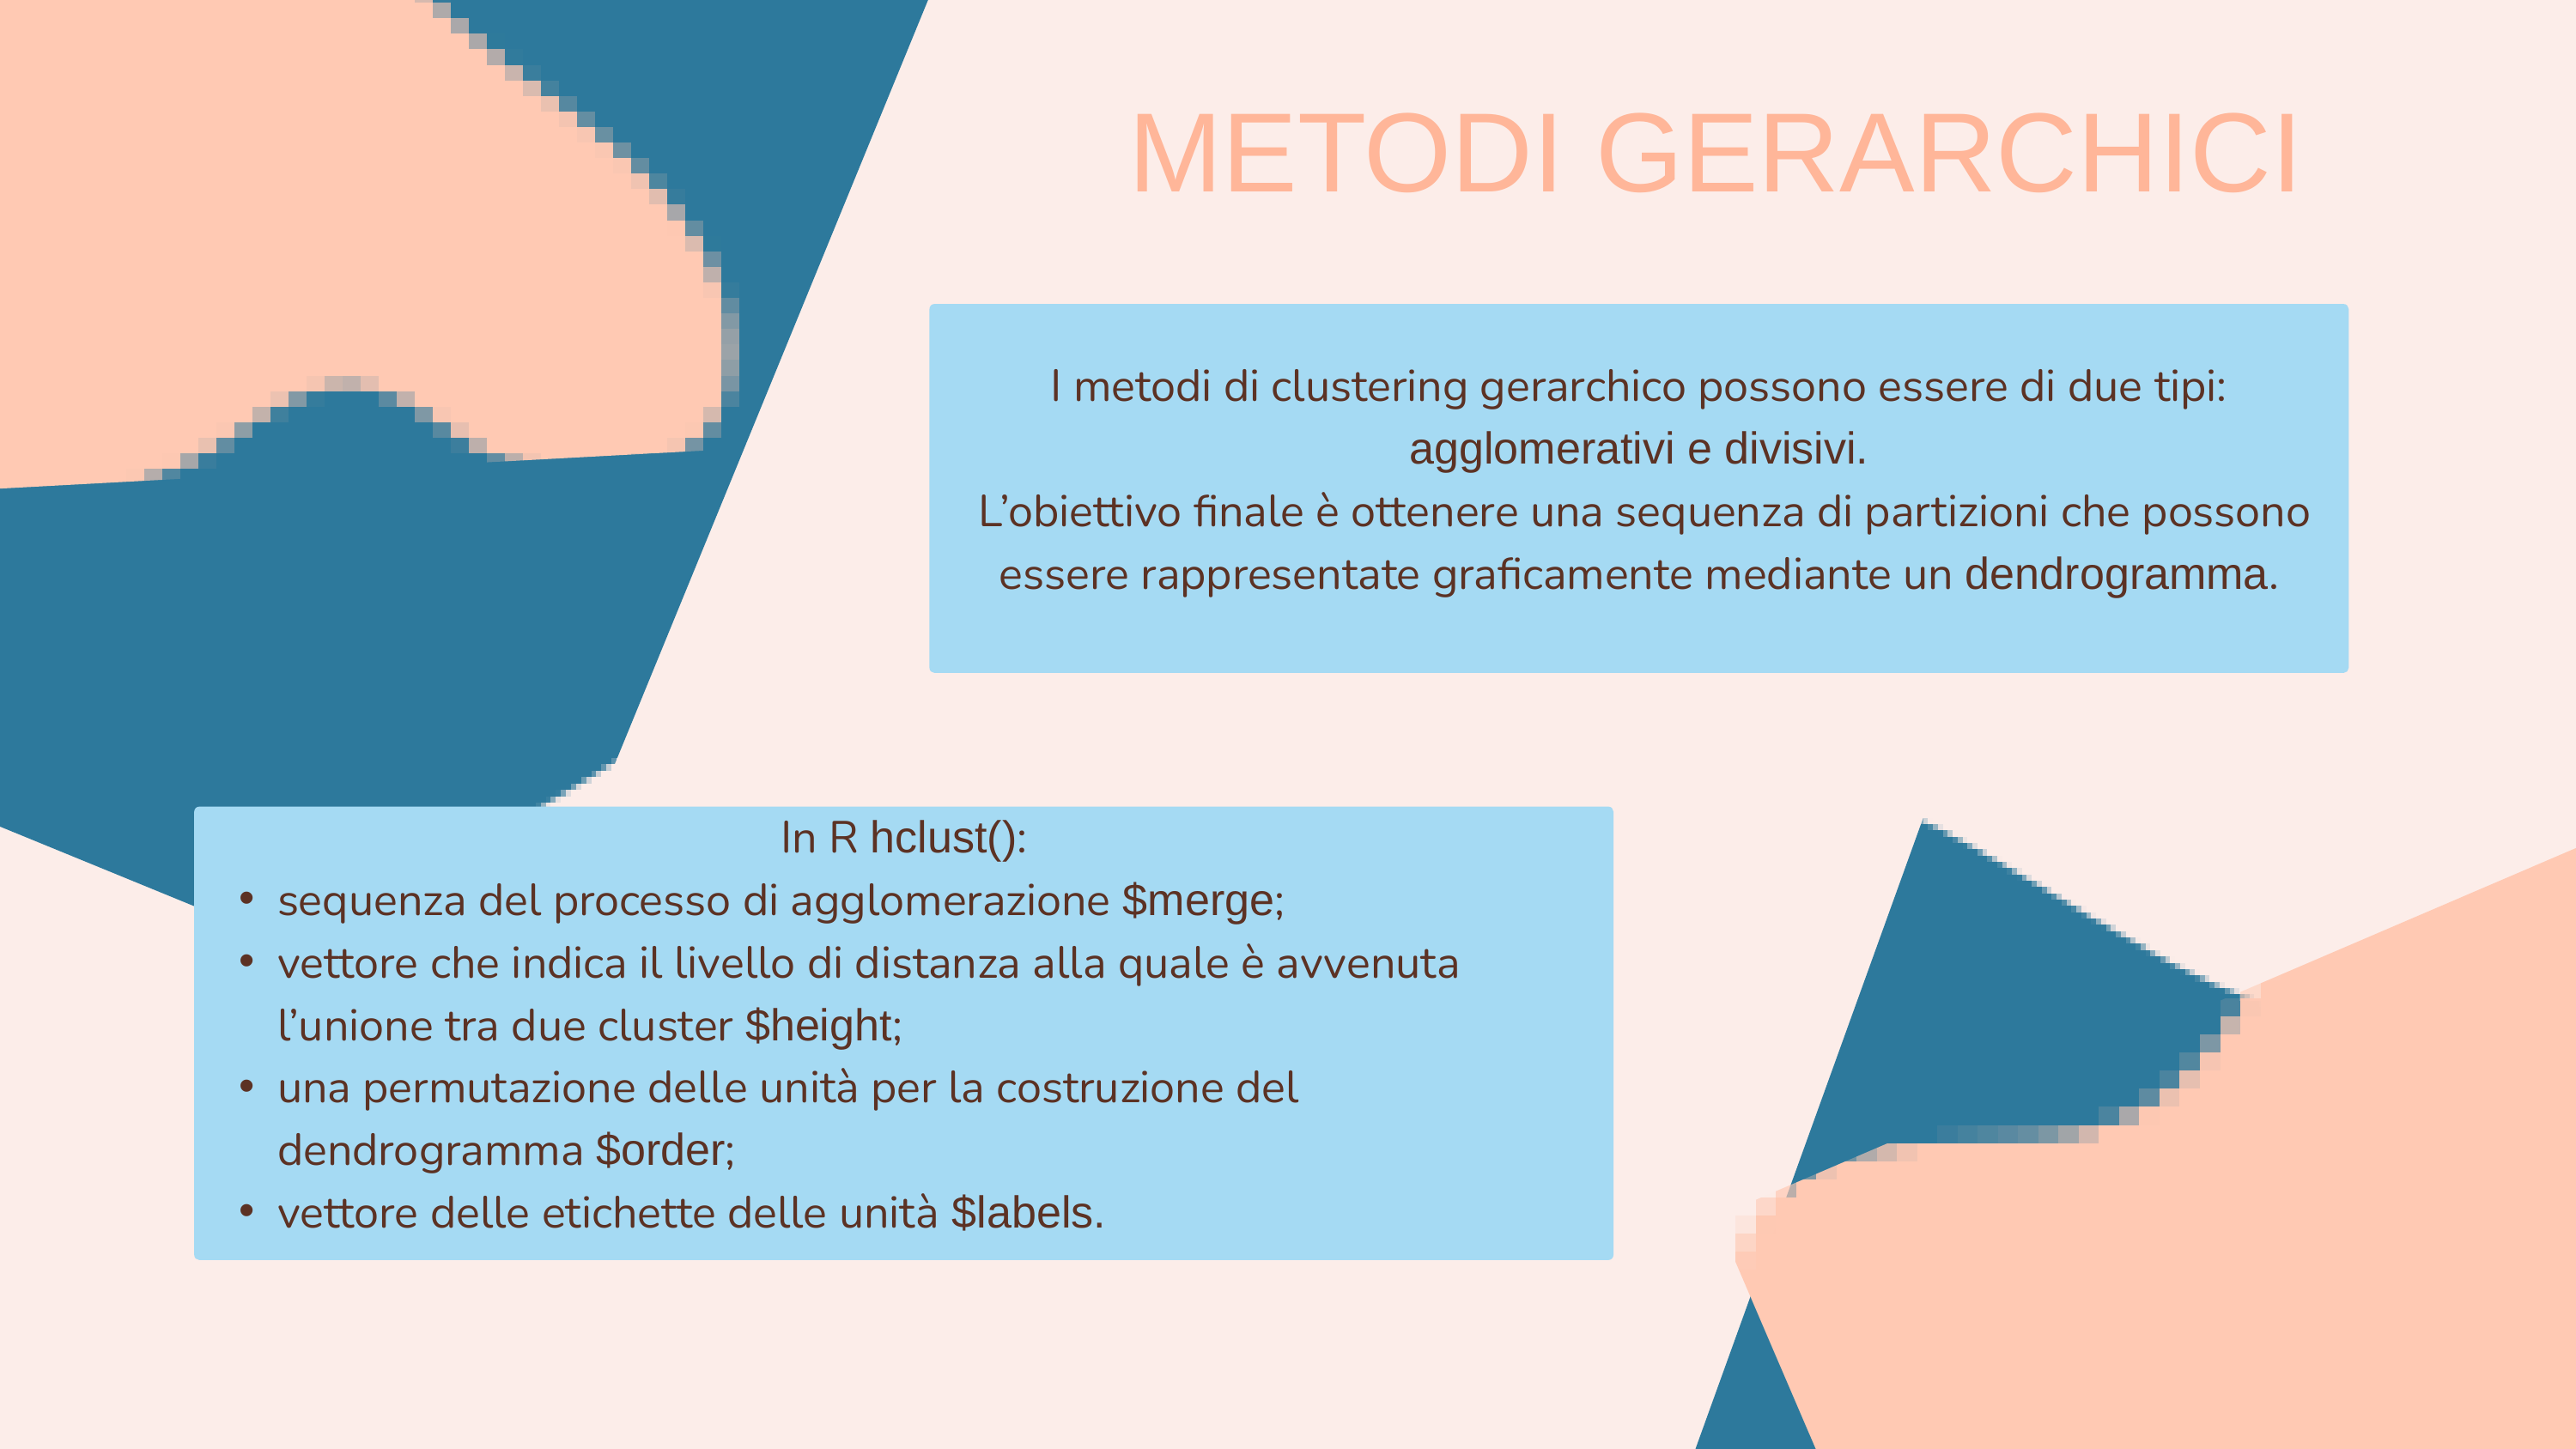

METODI GERARCHICI

I metodi di clustering gerarchico possono essere di due tipi: agglomerativi e divisivi.
 L’obiettivo finale è ottenere una sequenza di partizioni che possono essere rappresentate graficamente mediante un dendrogramma.

In R hclust():
sequenza del processo di agglomerazione $merge;
vettore che indica il livello di distanza alla quale è avvenuta l’unione tra due cluster $height;
una permutazione delle unità per la costruzione del dendrogramma $order;
vettore delle etichette delle unità $labels.